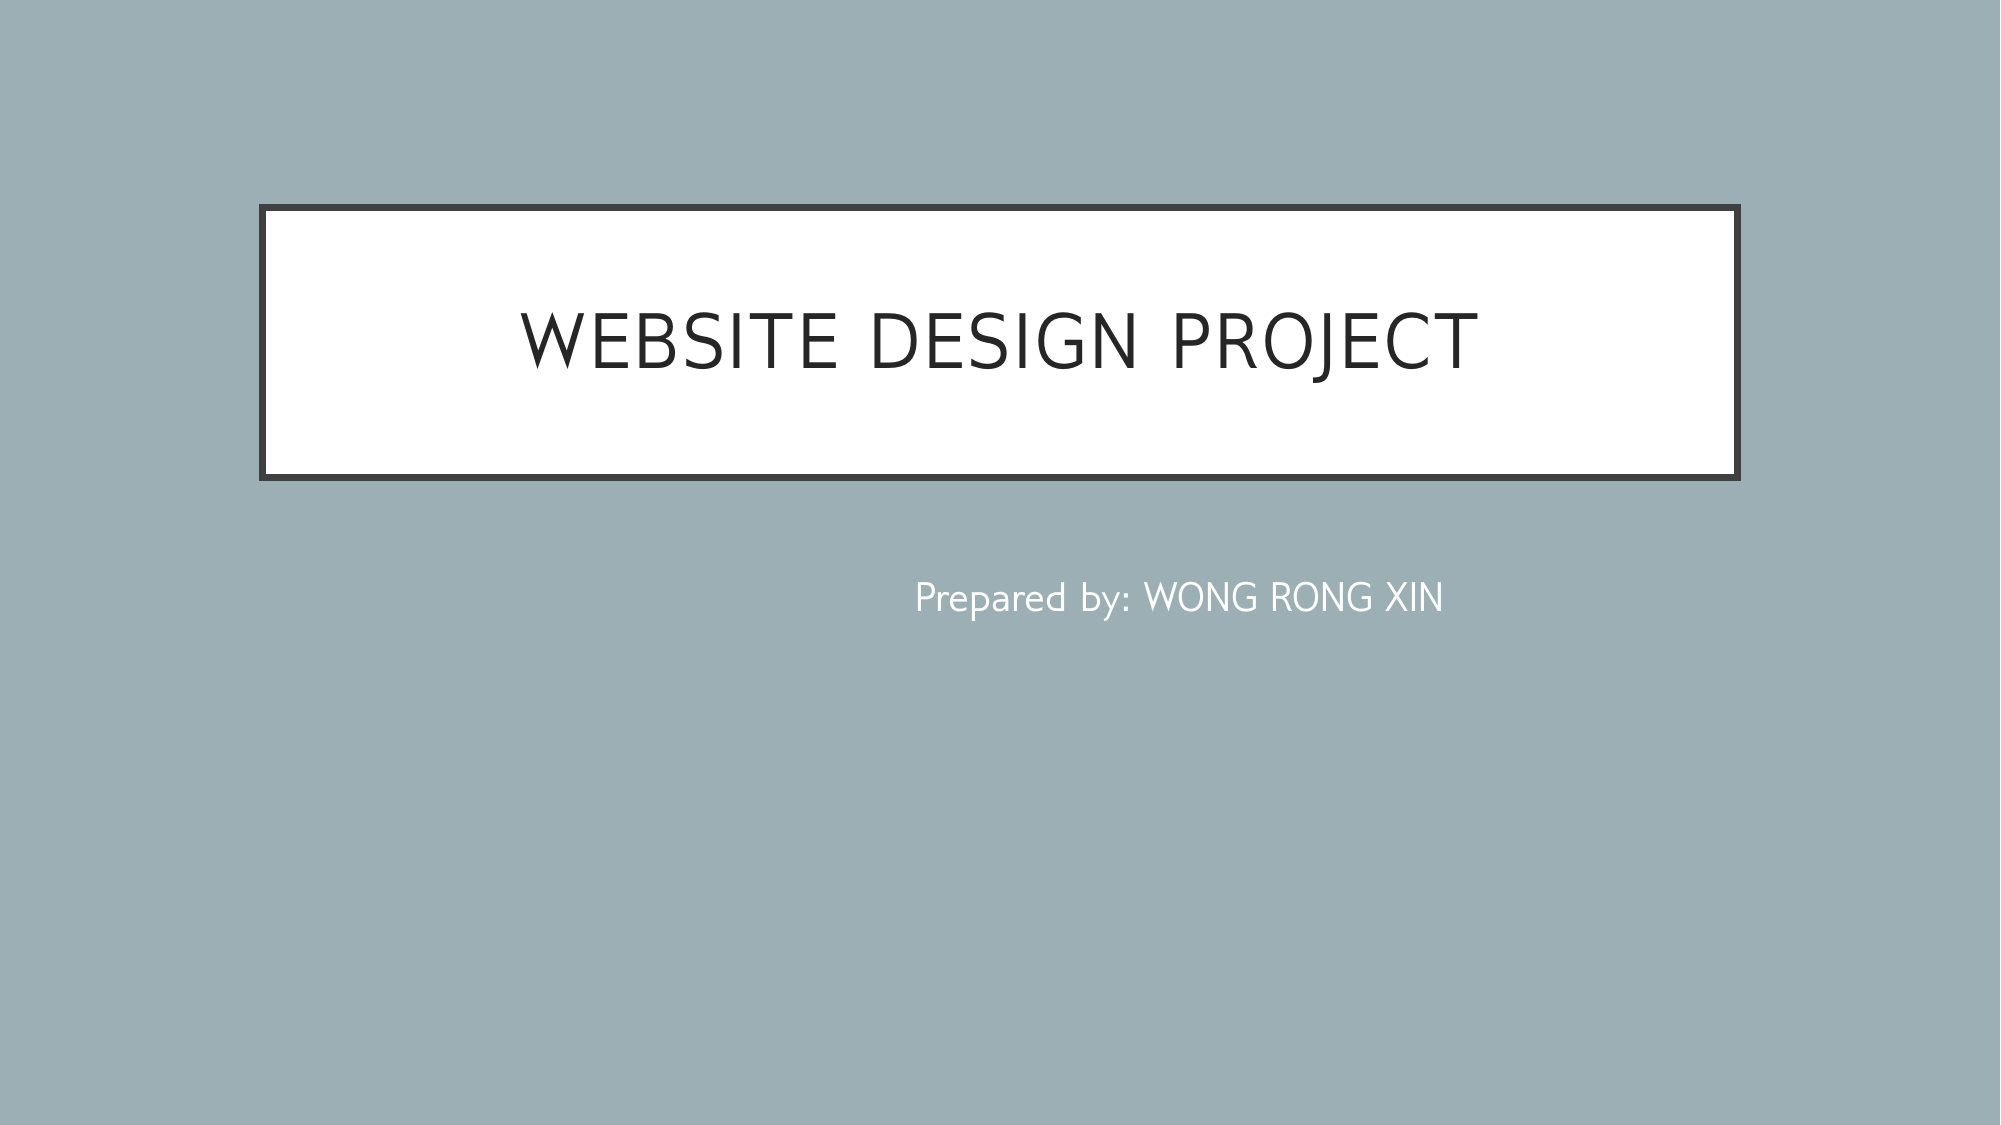

# Website design project
Prepared by: WONG RONG XIN